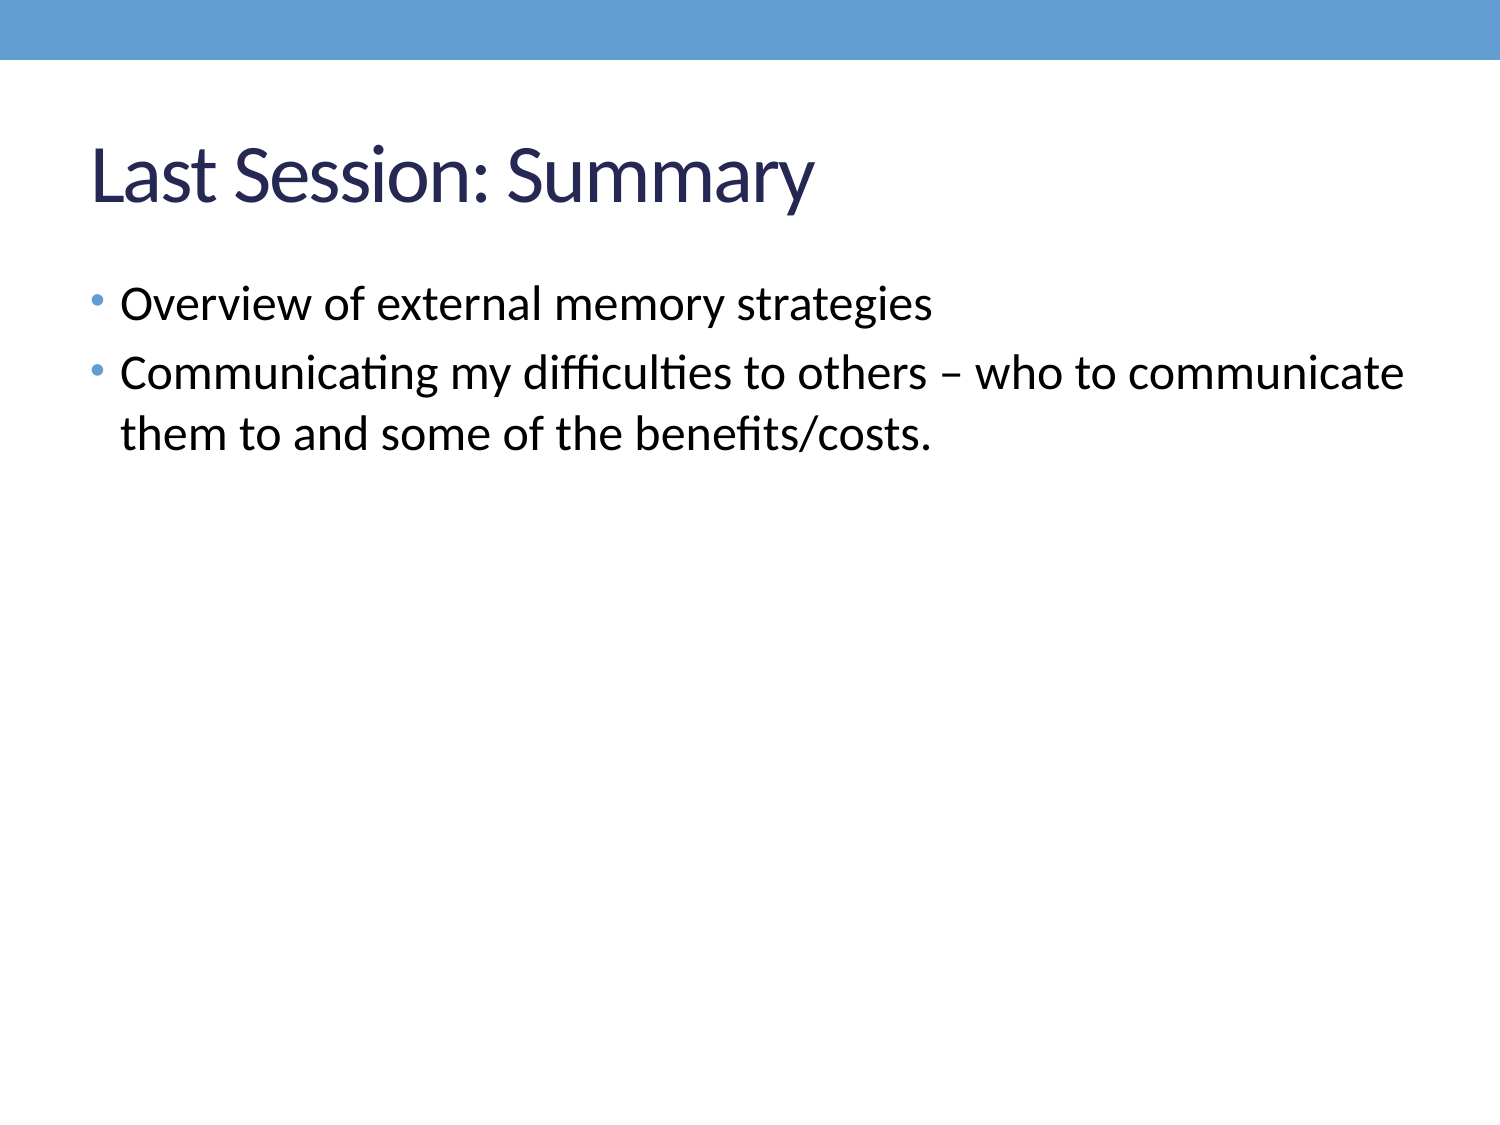

# Last Session: Summary
Overview of external memory strategies
Communicating my difficulties to others – who to communicate them to and some of the benefits/costs.